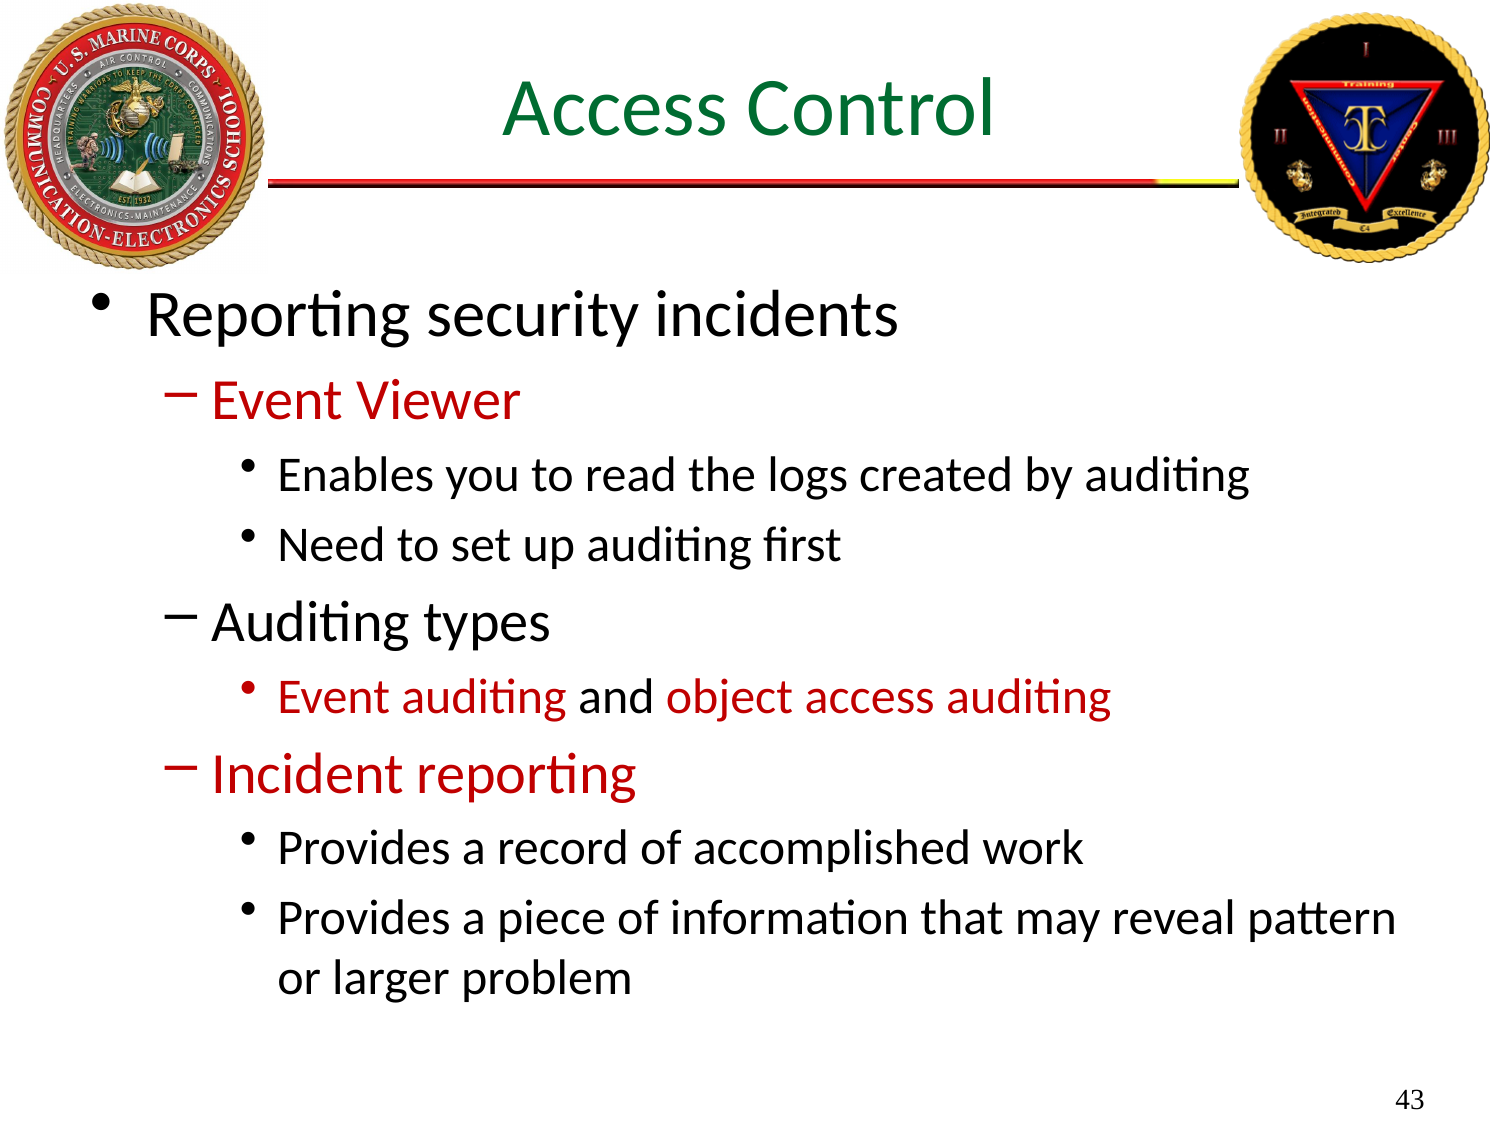

# Access Control
Reporting security incidents
Event Viewer
Enables you to read the logs created by auditing
Need to set up auditing first
Auditing types
Event auditing and object access auditing
Incident reporting
Provides a record of accomplished work
Provides a piece of information that may reveal pattern or larger problem